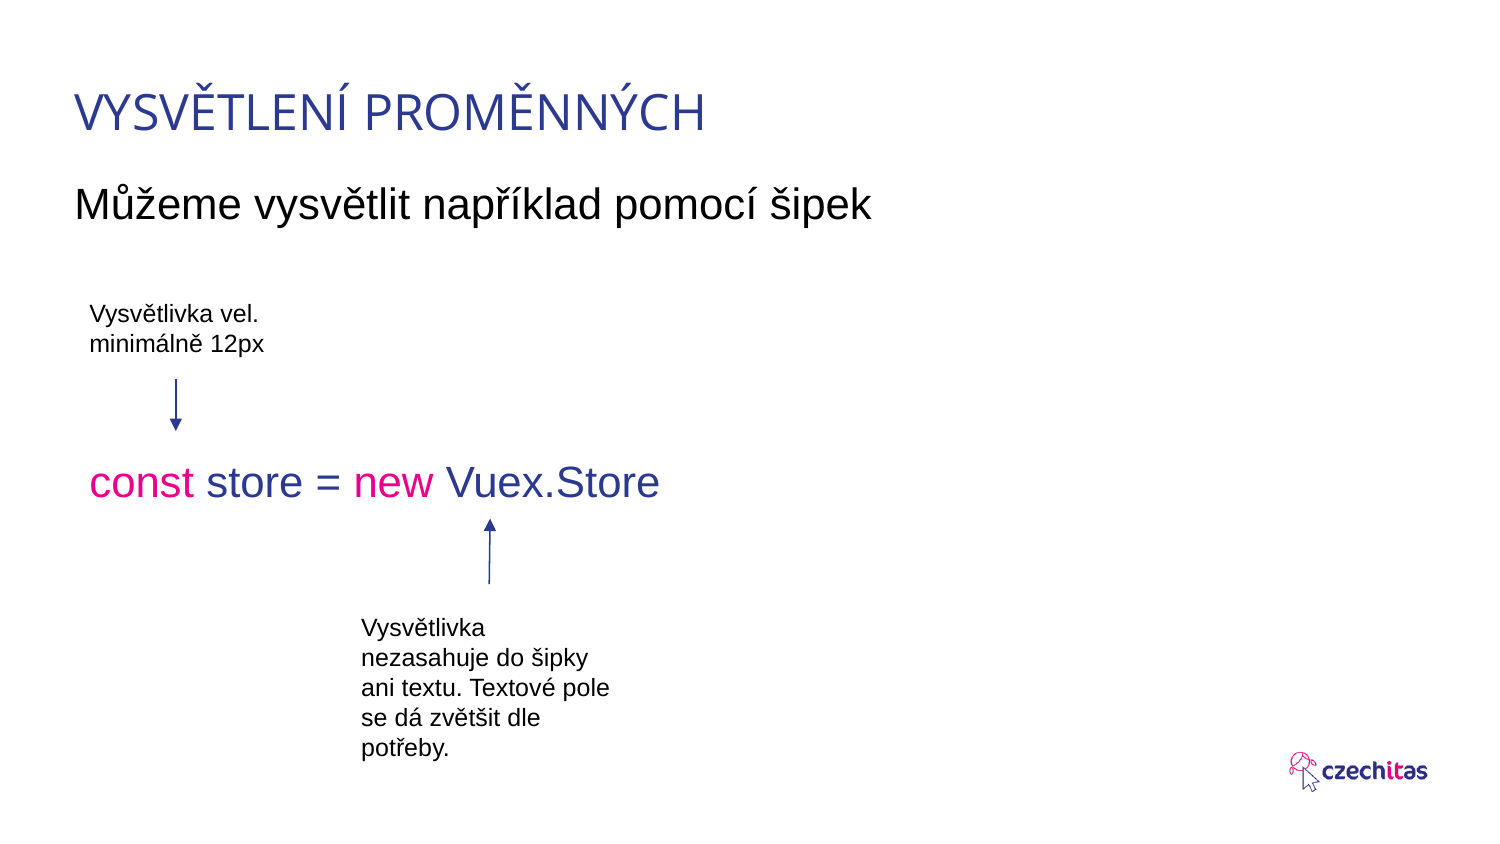

# VYSVĚTLENÍ PROMĚNNÝCH
Můžeme vysvětlit například pomocí šipek
Vysvětlivka vel. minimálně 12px
const store = new Vuex.Store
Vysvětlivka nezasahuje do šipky ani textu. Textové pole se dá zvětšit dle potřeby.